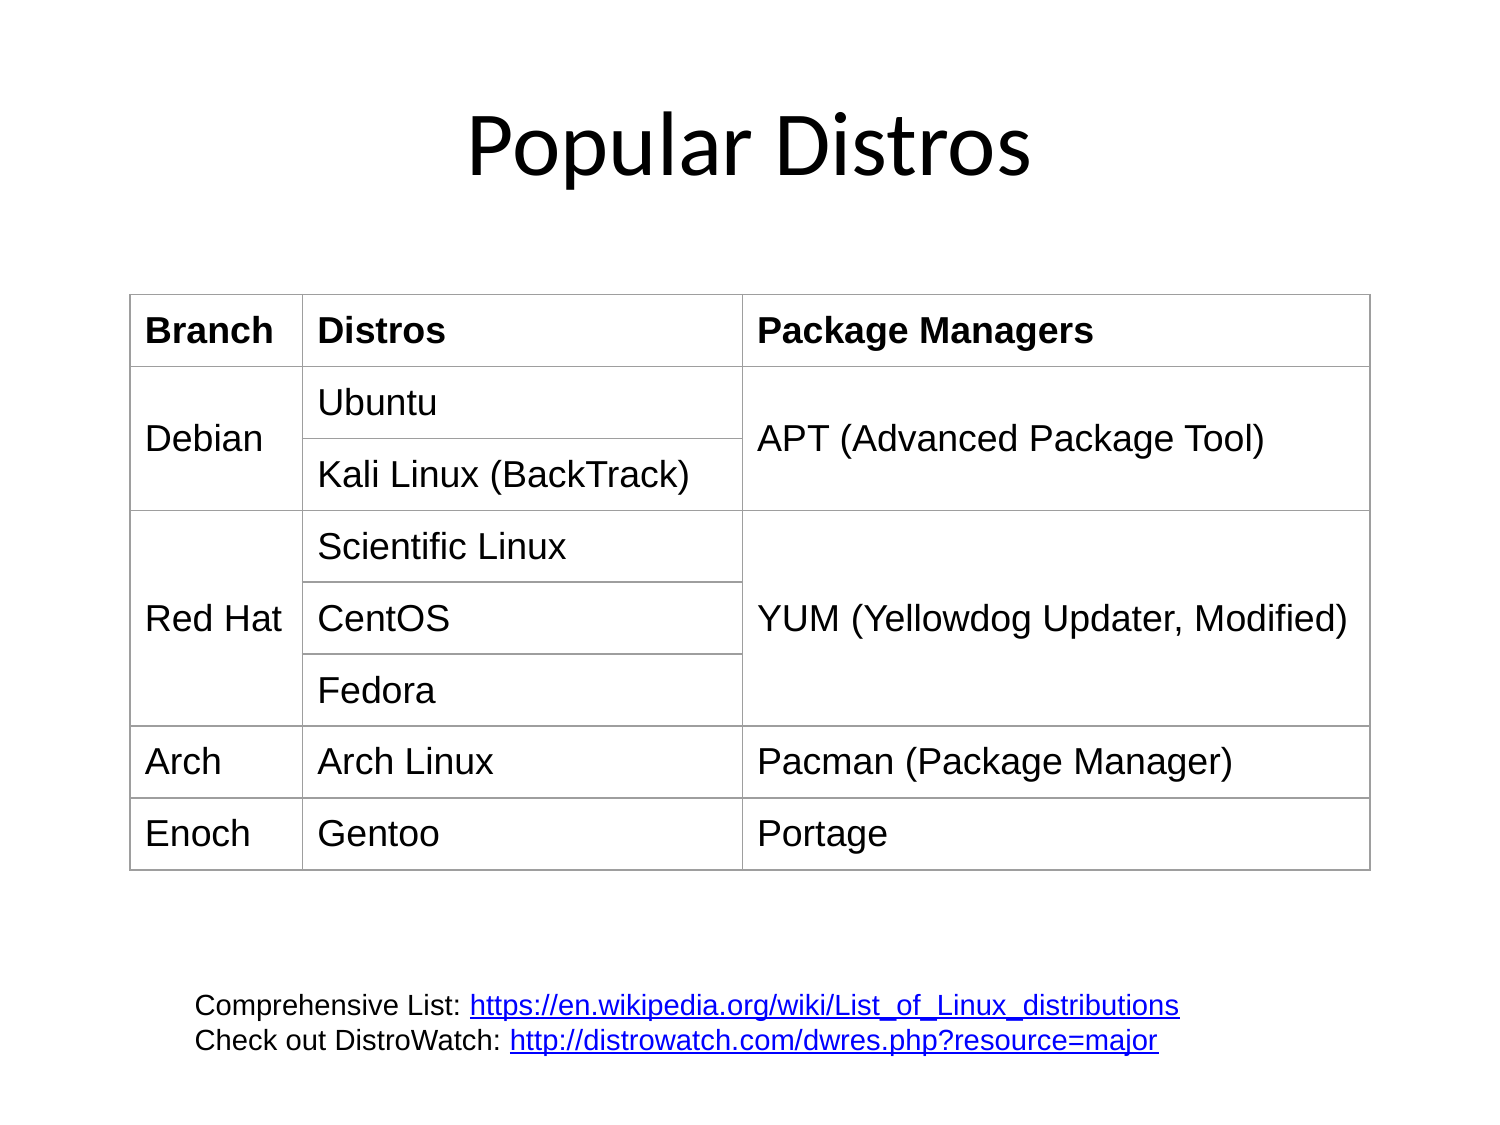

Popular Distros
| Branch | Distros | Package Managers |
| --- | --- | --- |
| Debian | Ubuntu | APT (Advanced Package Tool) |
|  | Kali Linux (BackTrack) |  |
| Red Hat | Scientific Linux | YUM (Yellowdog Updater, Modified) |
|  | CentOS |  |
|  | Fedora |  |
| Arch | Arch Linux | Pacman (Package Manager) |
| Enoch | Gentoo | Portage |
Comprehensive List: https://en.wikipedia.org/wiki/List_of_Linux_distributions
Check out DistroWatch: http://distrowatch.com/dwres.php?resource=major